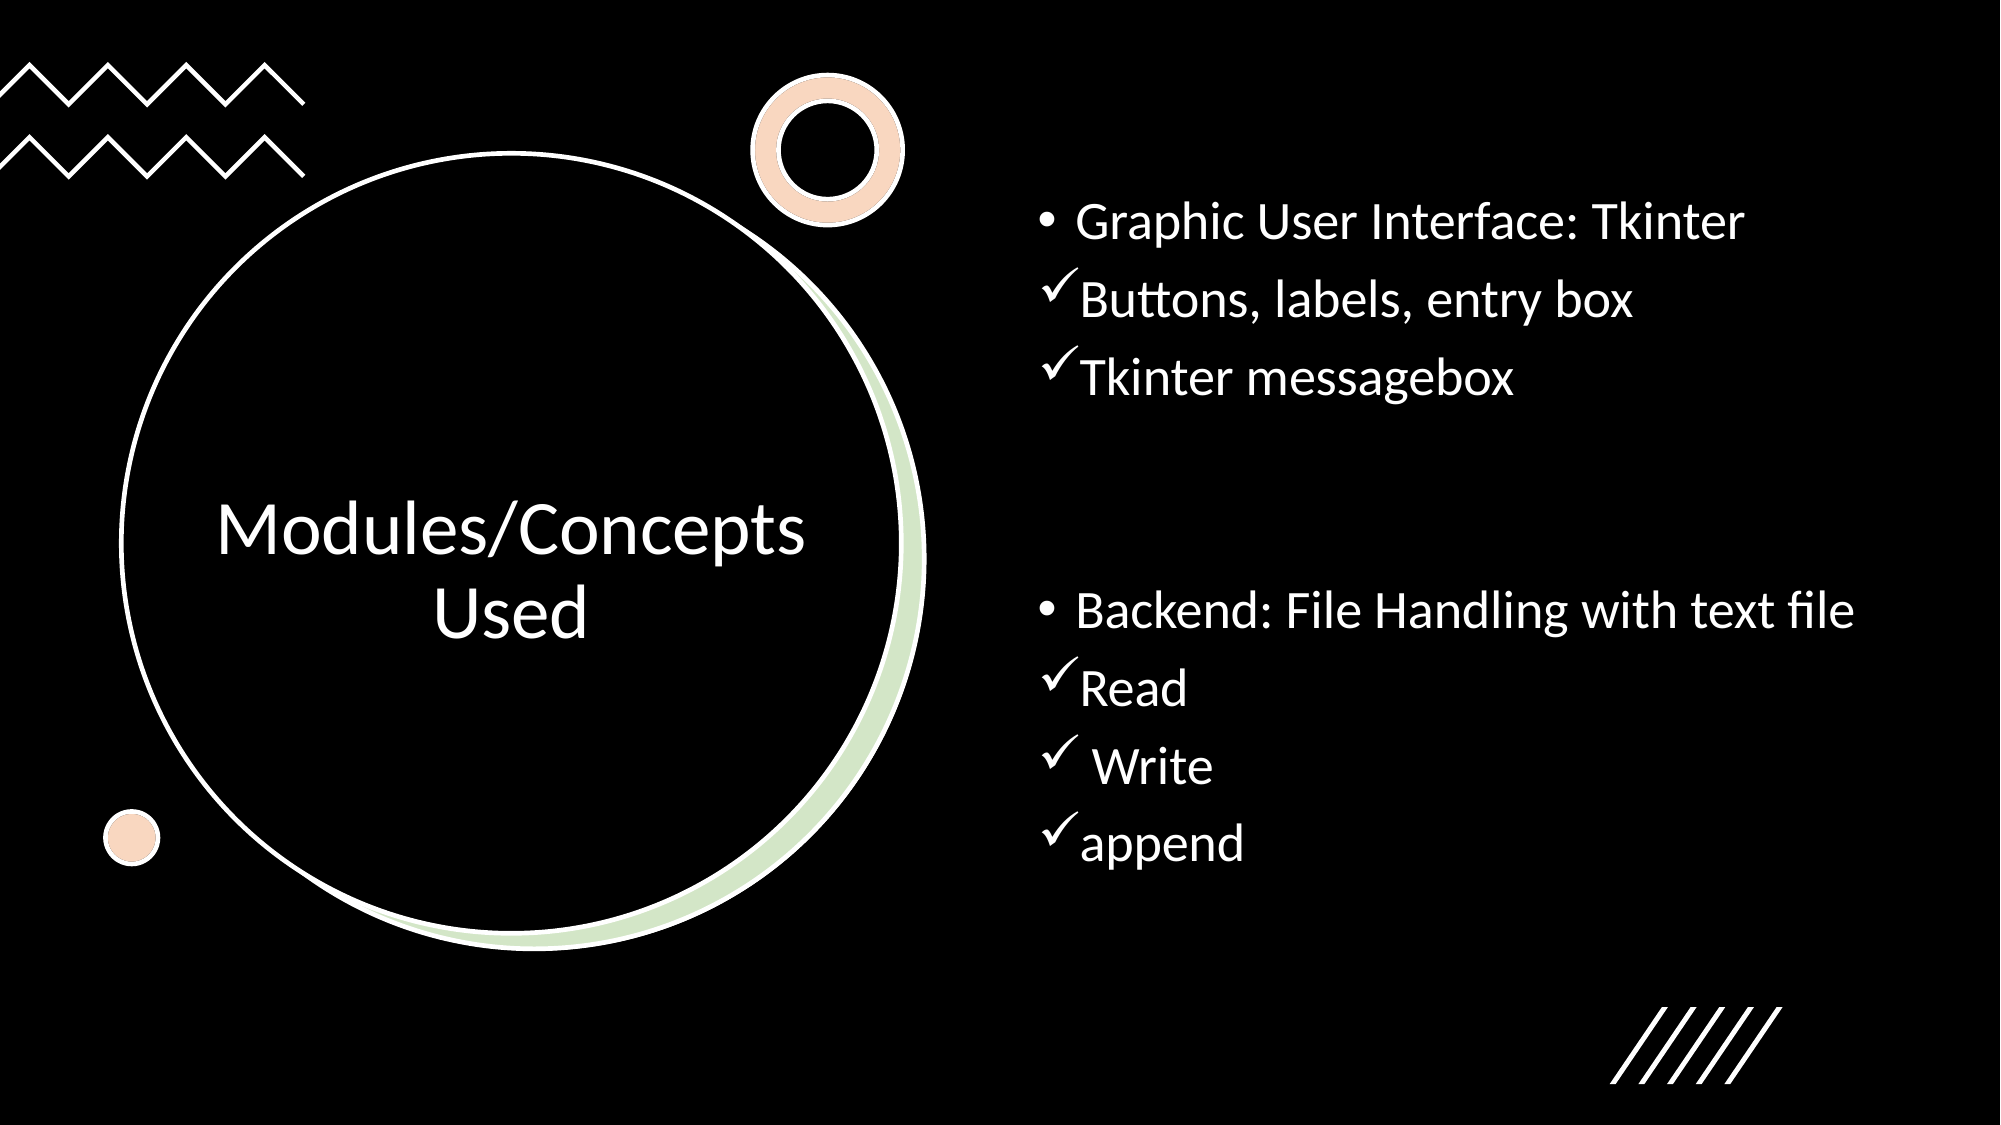

Graphic User Interface: Tkinter
Buttons, labels, entry box
Tkinter messagebox

Backend: File Handling with text file
Read
 Write
append
# Modules/Concepts Used